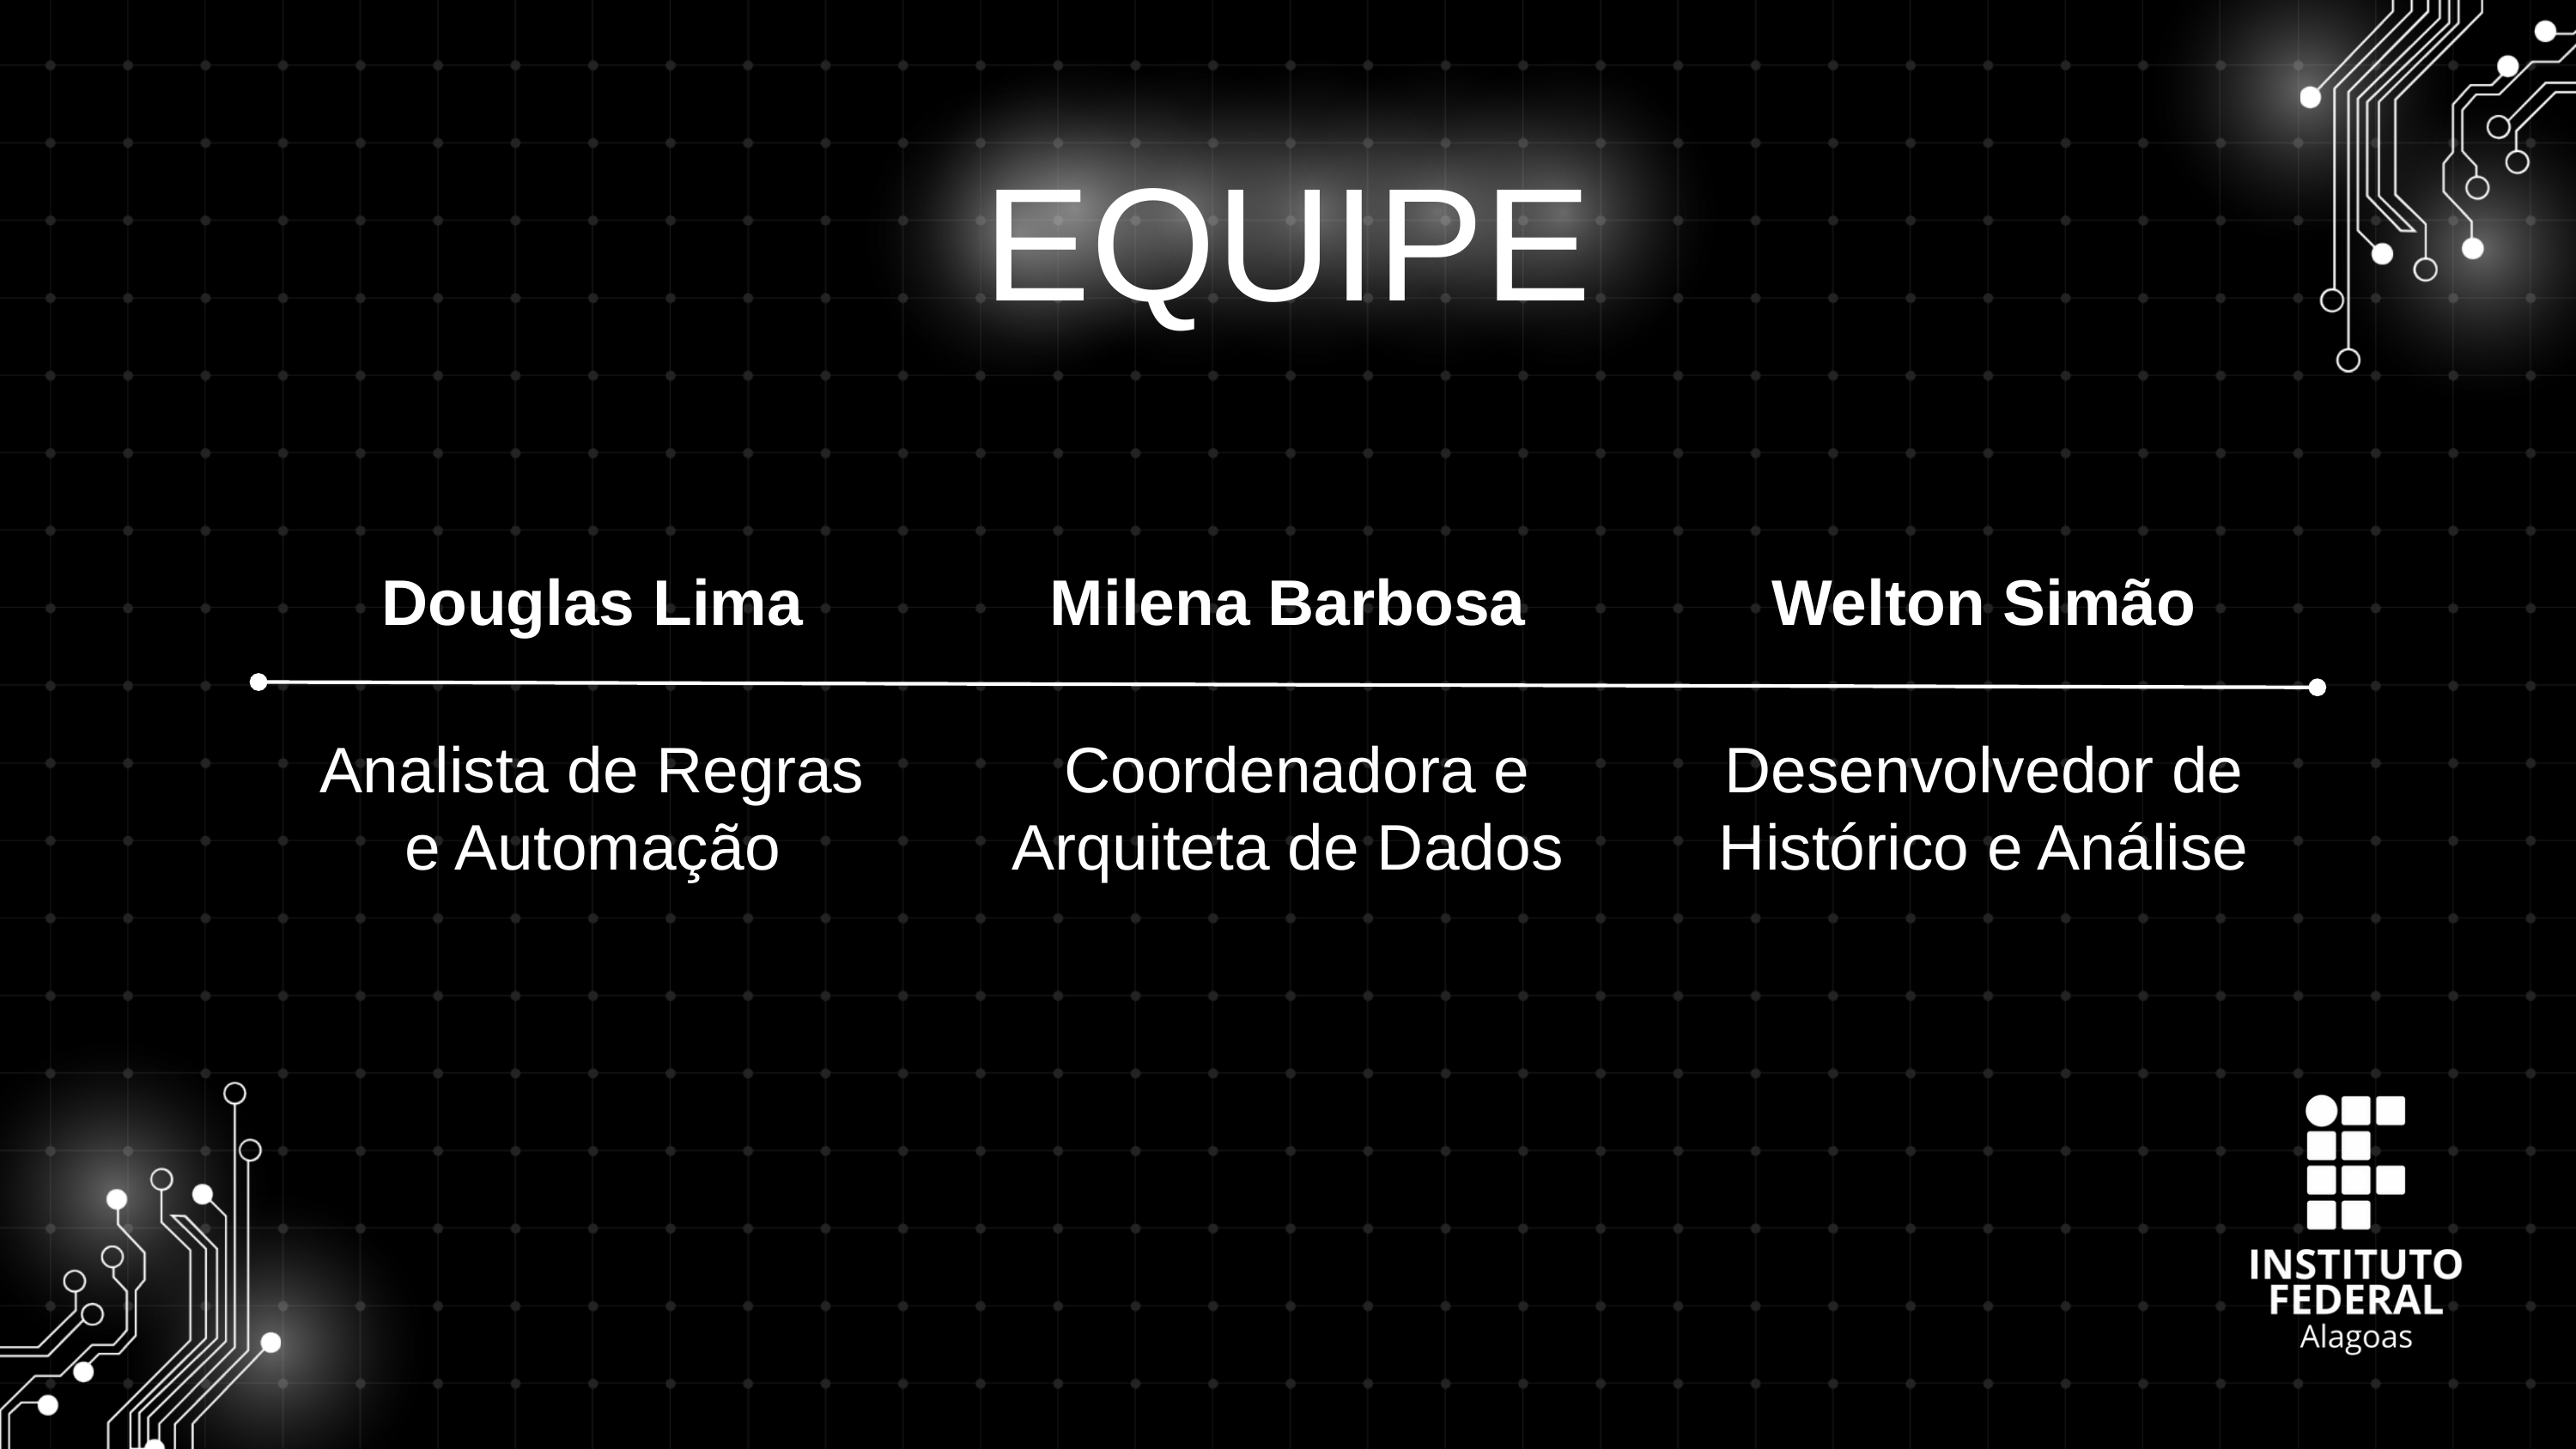

EQUIPE
Douglas Lima
Milena Barbosa
Welton Simão

Analista de Regras
e Automação
 Coordenadora e Arquiteta de Dados
Desenvolvedor de Histórico e Análise